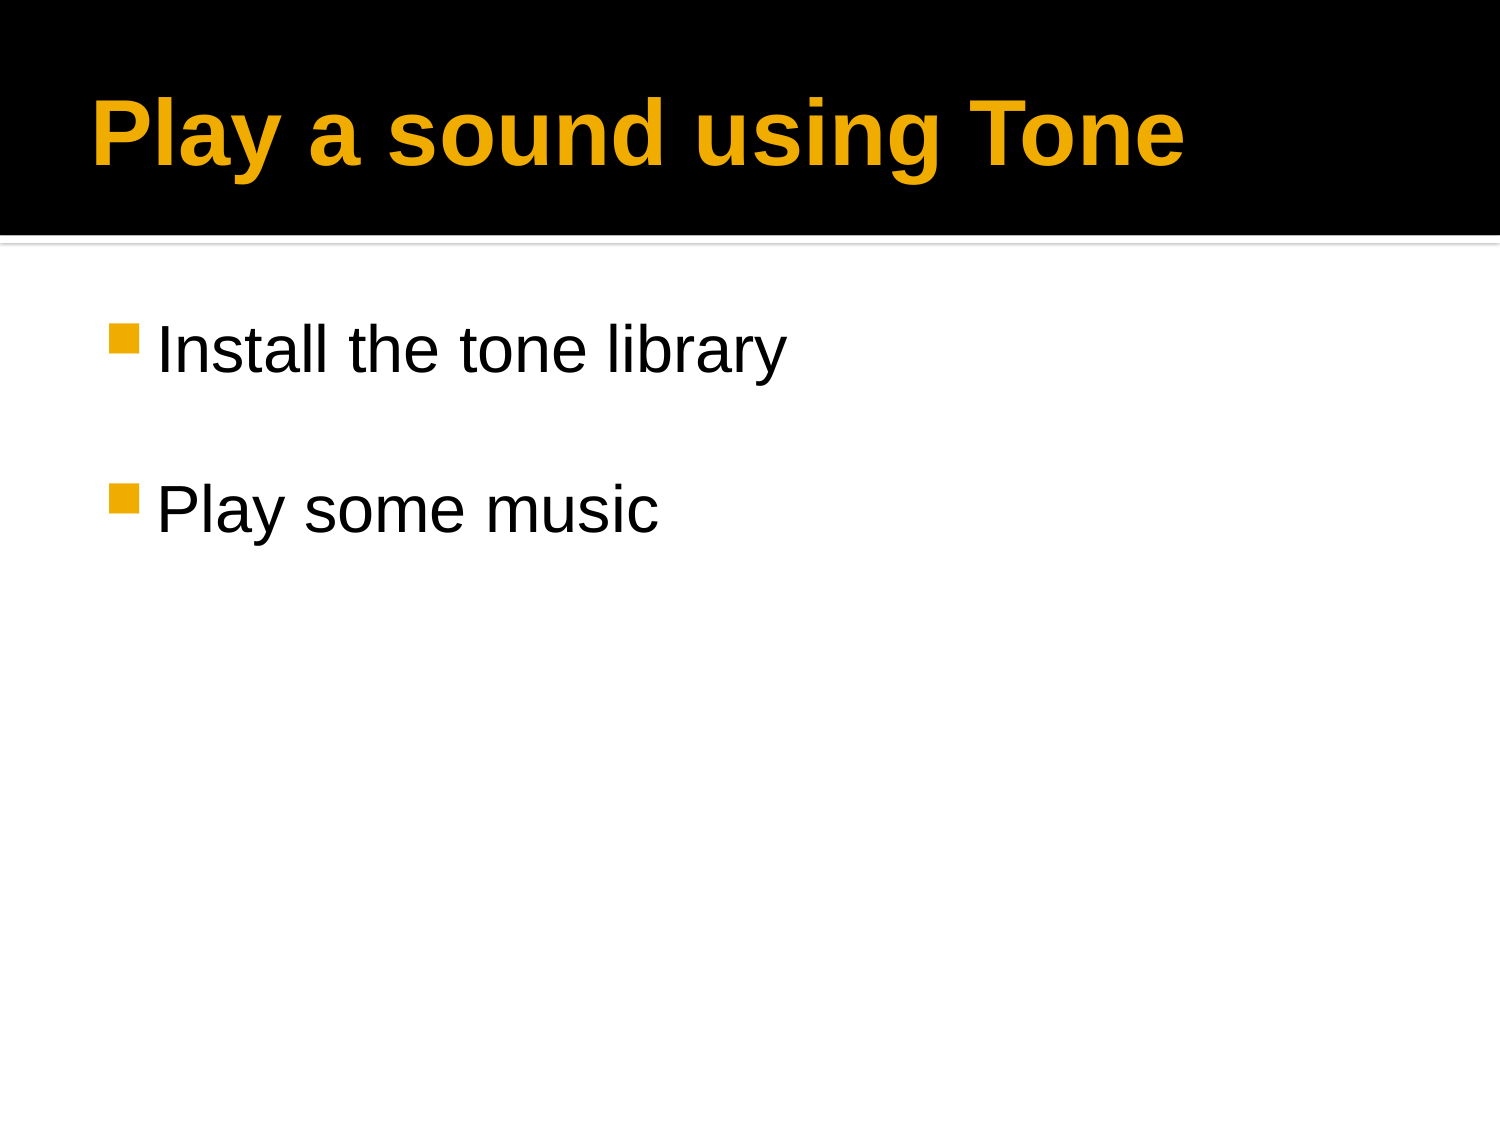

# Play a sound using Tone
Install the tone library

Play some music